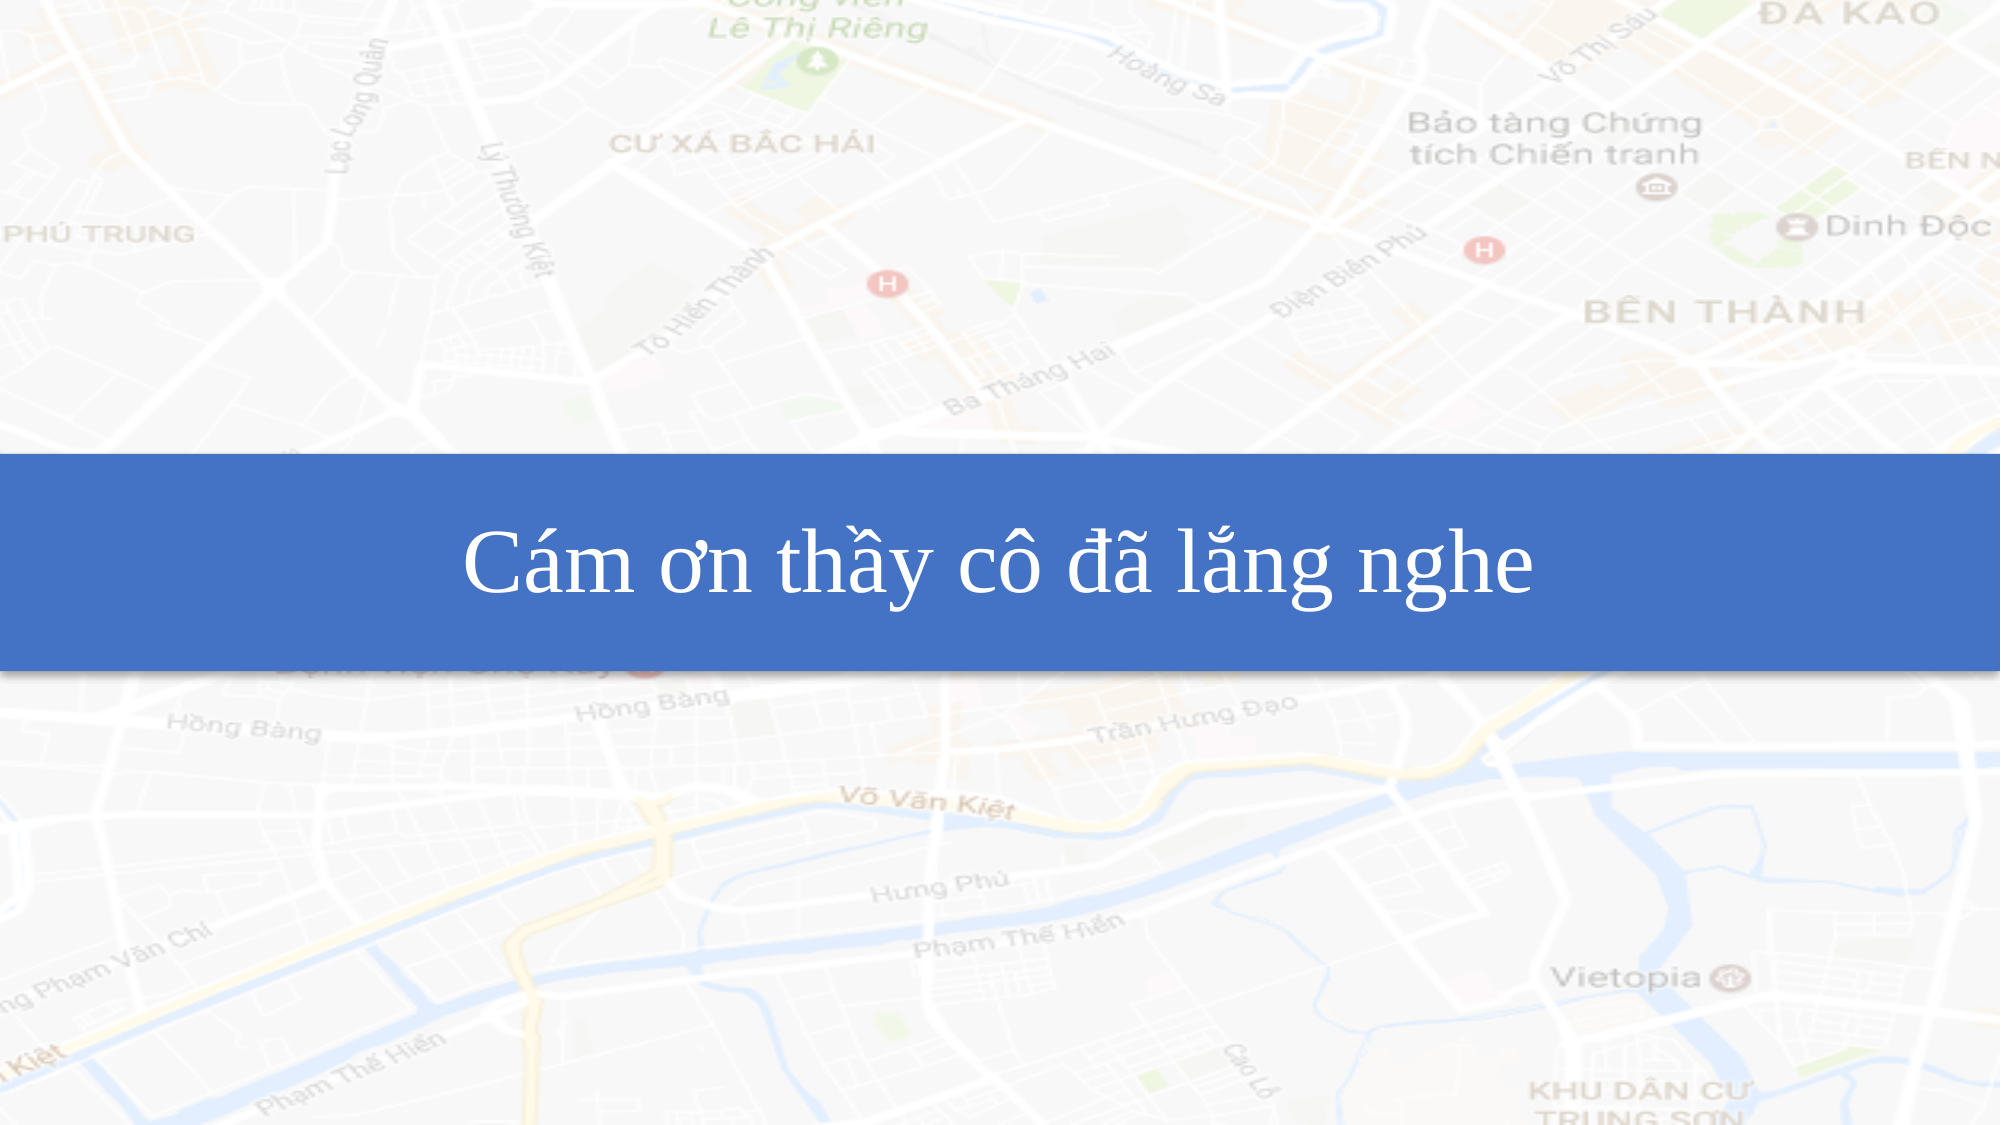

# Cám ơn thầy cô đã lắng nghe